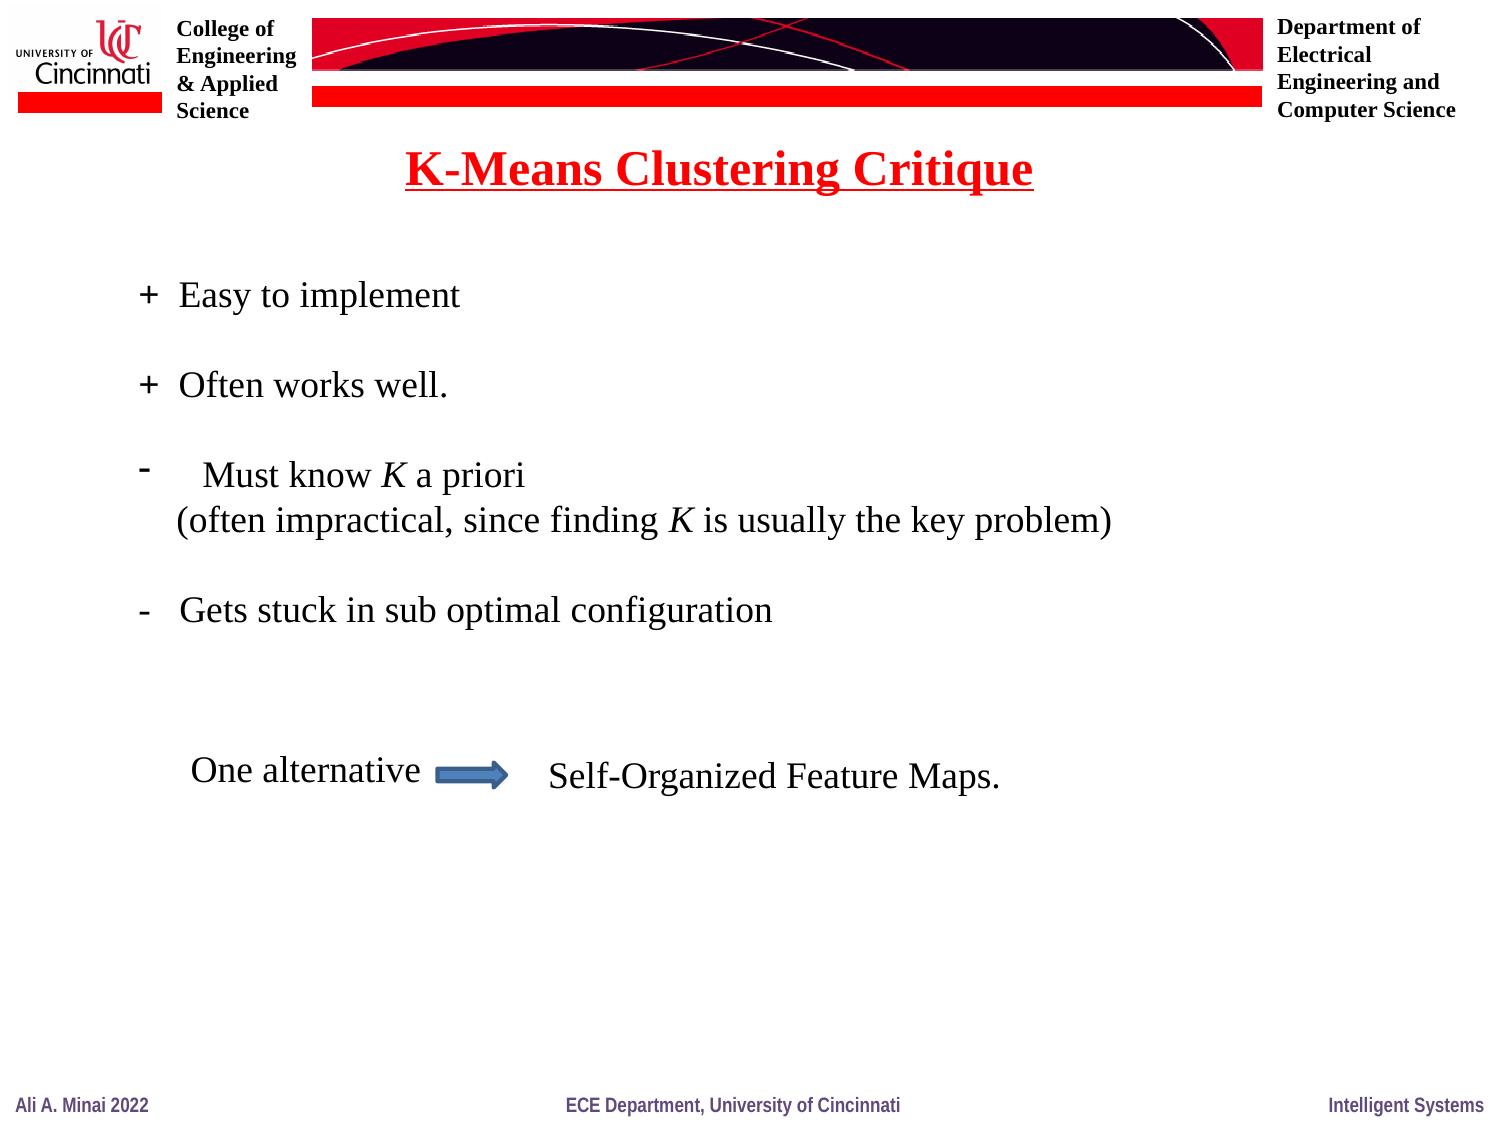

K-Means Clustering Critique
+  Easy to implement

+  Often works well.

   Must know K a priori
    (often impractical, since finding K is usually the key problem)

-   Gets stuck in sub optimal configuration
One alternative
Self-Organized Feature Maps.